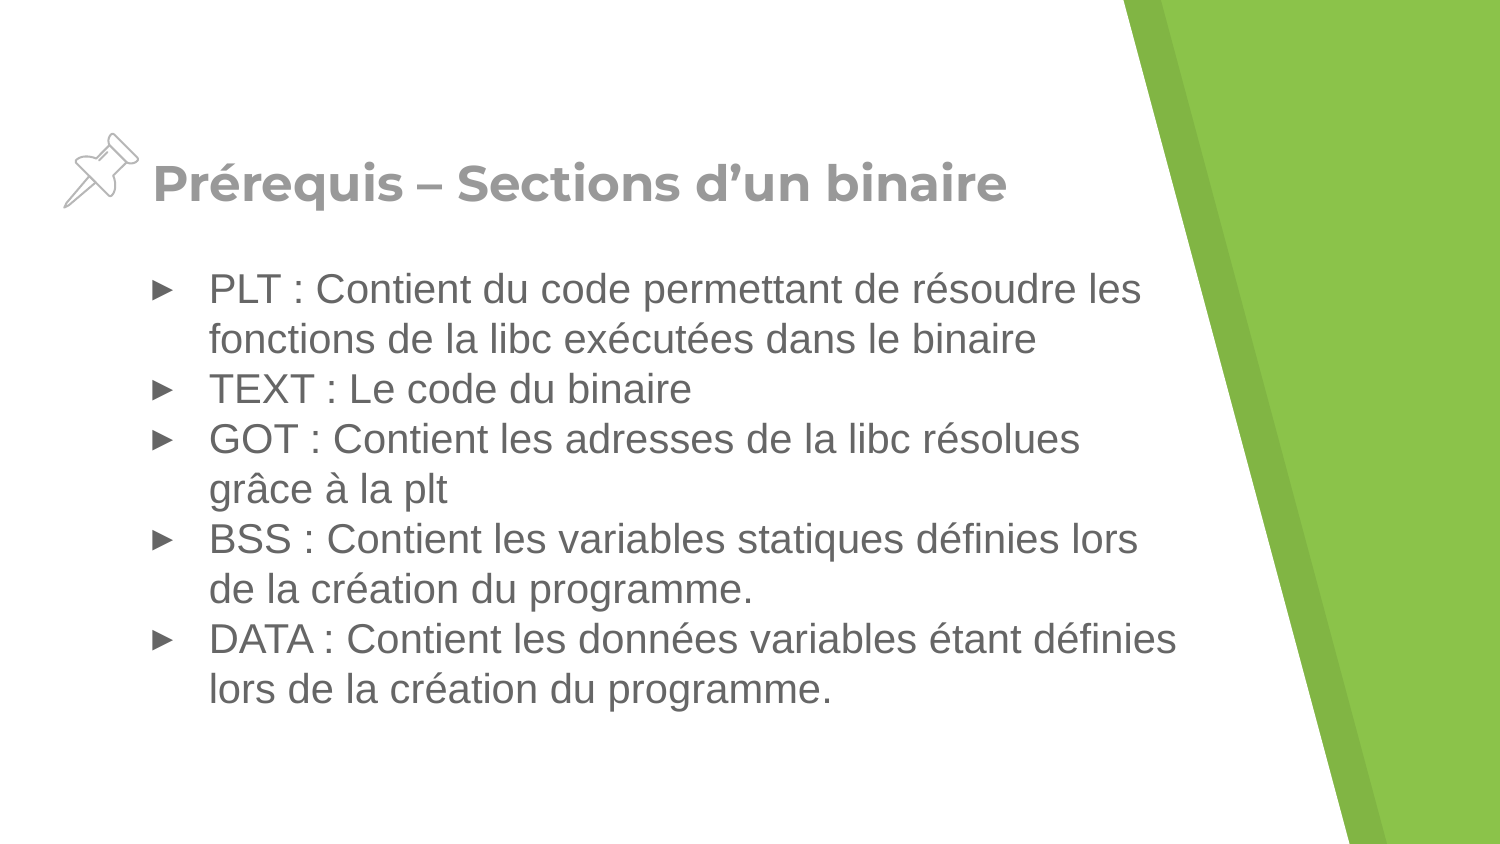

# Prérequis – Sections d’un binaire
PLT : Contient du code permettant de résoudre les fonctions de la libc exécutées dans le binaire
TEXT : Le code du binaire
GOT : Contient les adresses de la libc résolues grâce à la plt
BSS : Contient les variables statiques définies lors de la création du programme.
DATA : Contient les données variables étant définies lors de la création du programme.